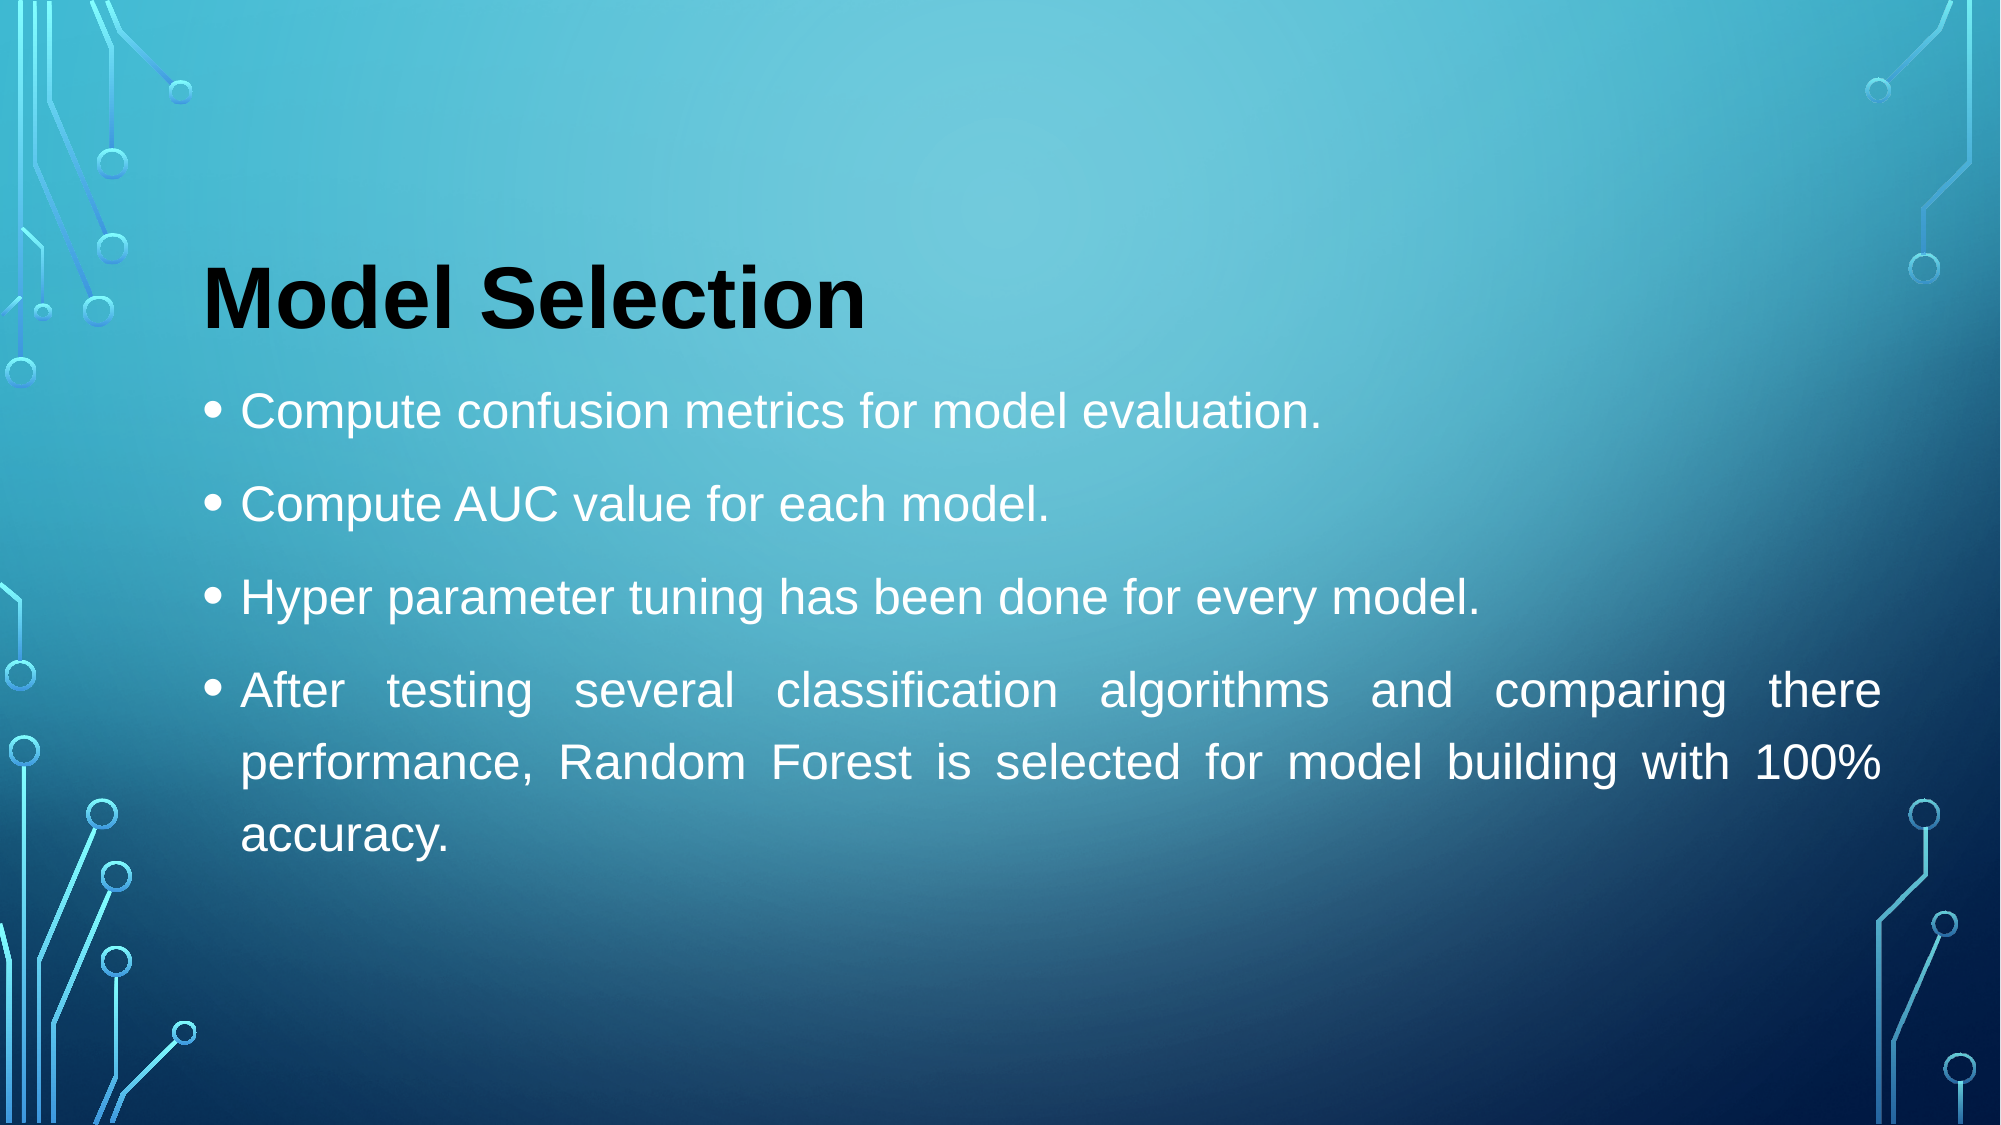

Model Selection
Compute confusion metrics for model evaluation.
Compute AUC value for each model.
Hyper parameter tuning has been done for every model.
After testing several classification algorithms and comparing there performance, Random Forest is selected for model building with 100% accuracy.